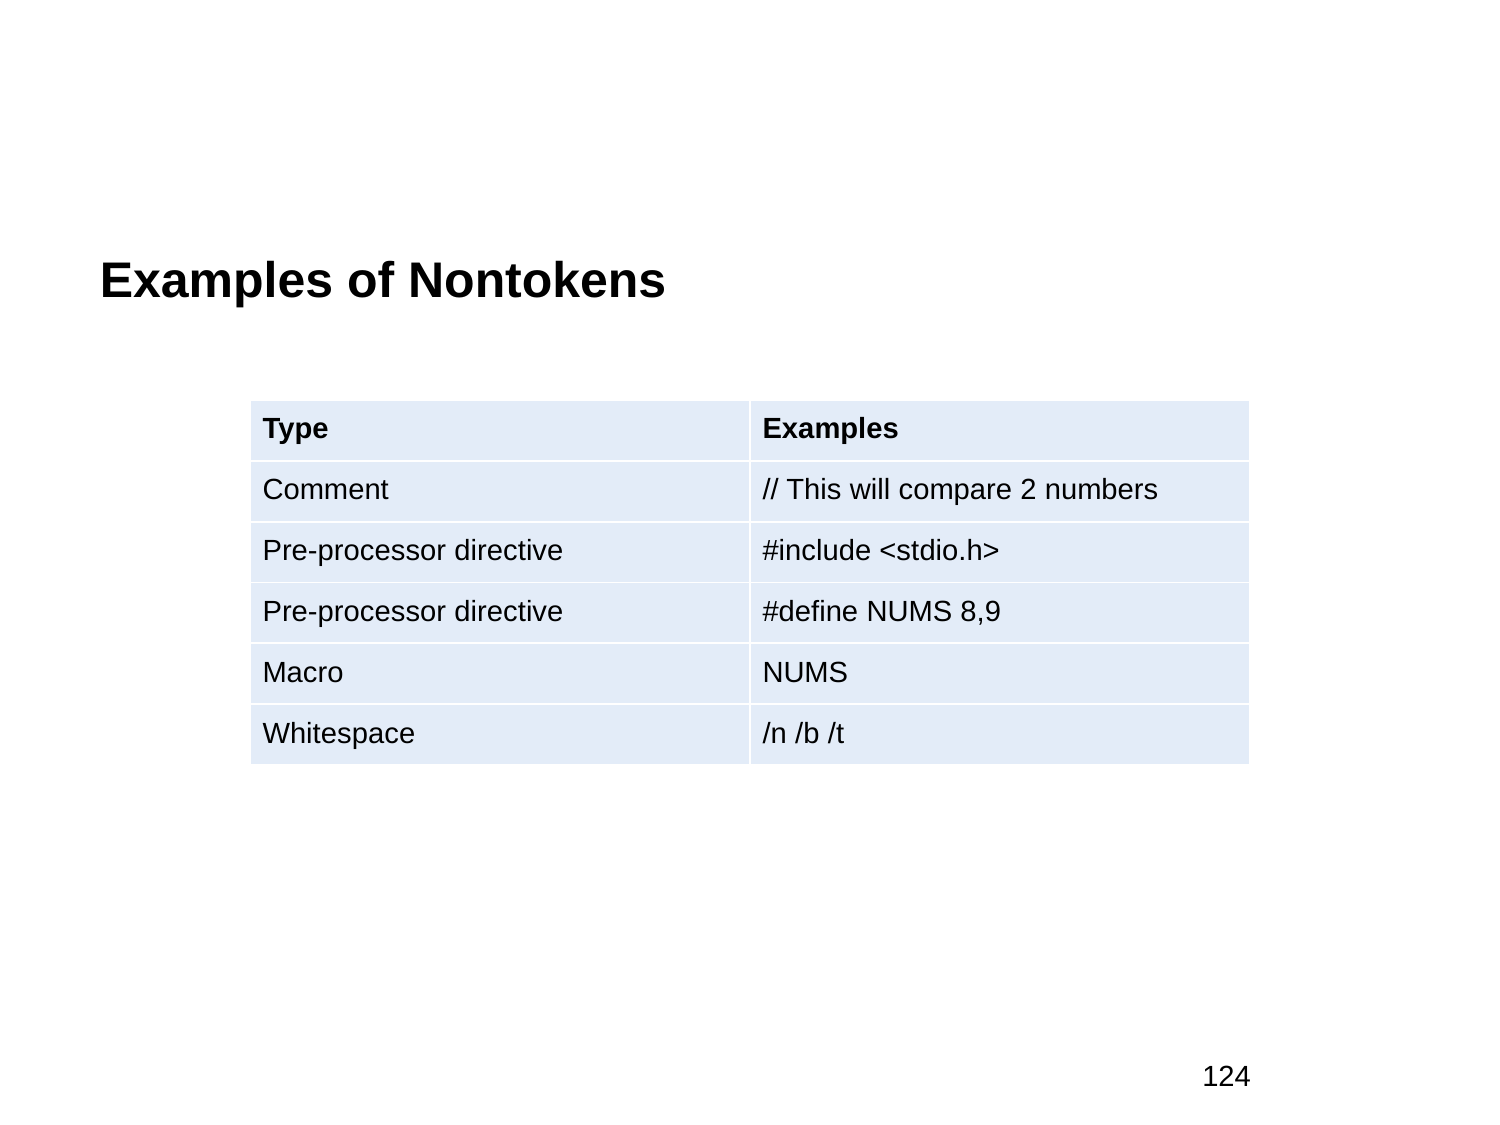

Examples of Nontokens

| Type | Examples |
| --- | --- |
| Comment | // This will compare 2 numbers |
| Pre-processor directive | #include <stdio.h> |
| Pre-processor directive | #define NUMS 8,9 |
| Macro | NUMS |
| Whitespace | /n /b /t |
124